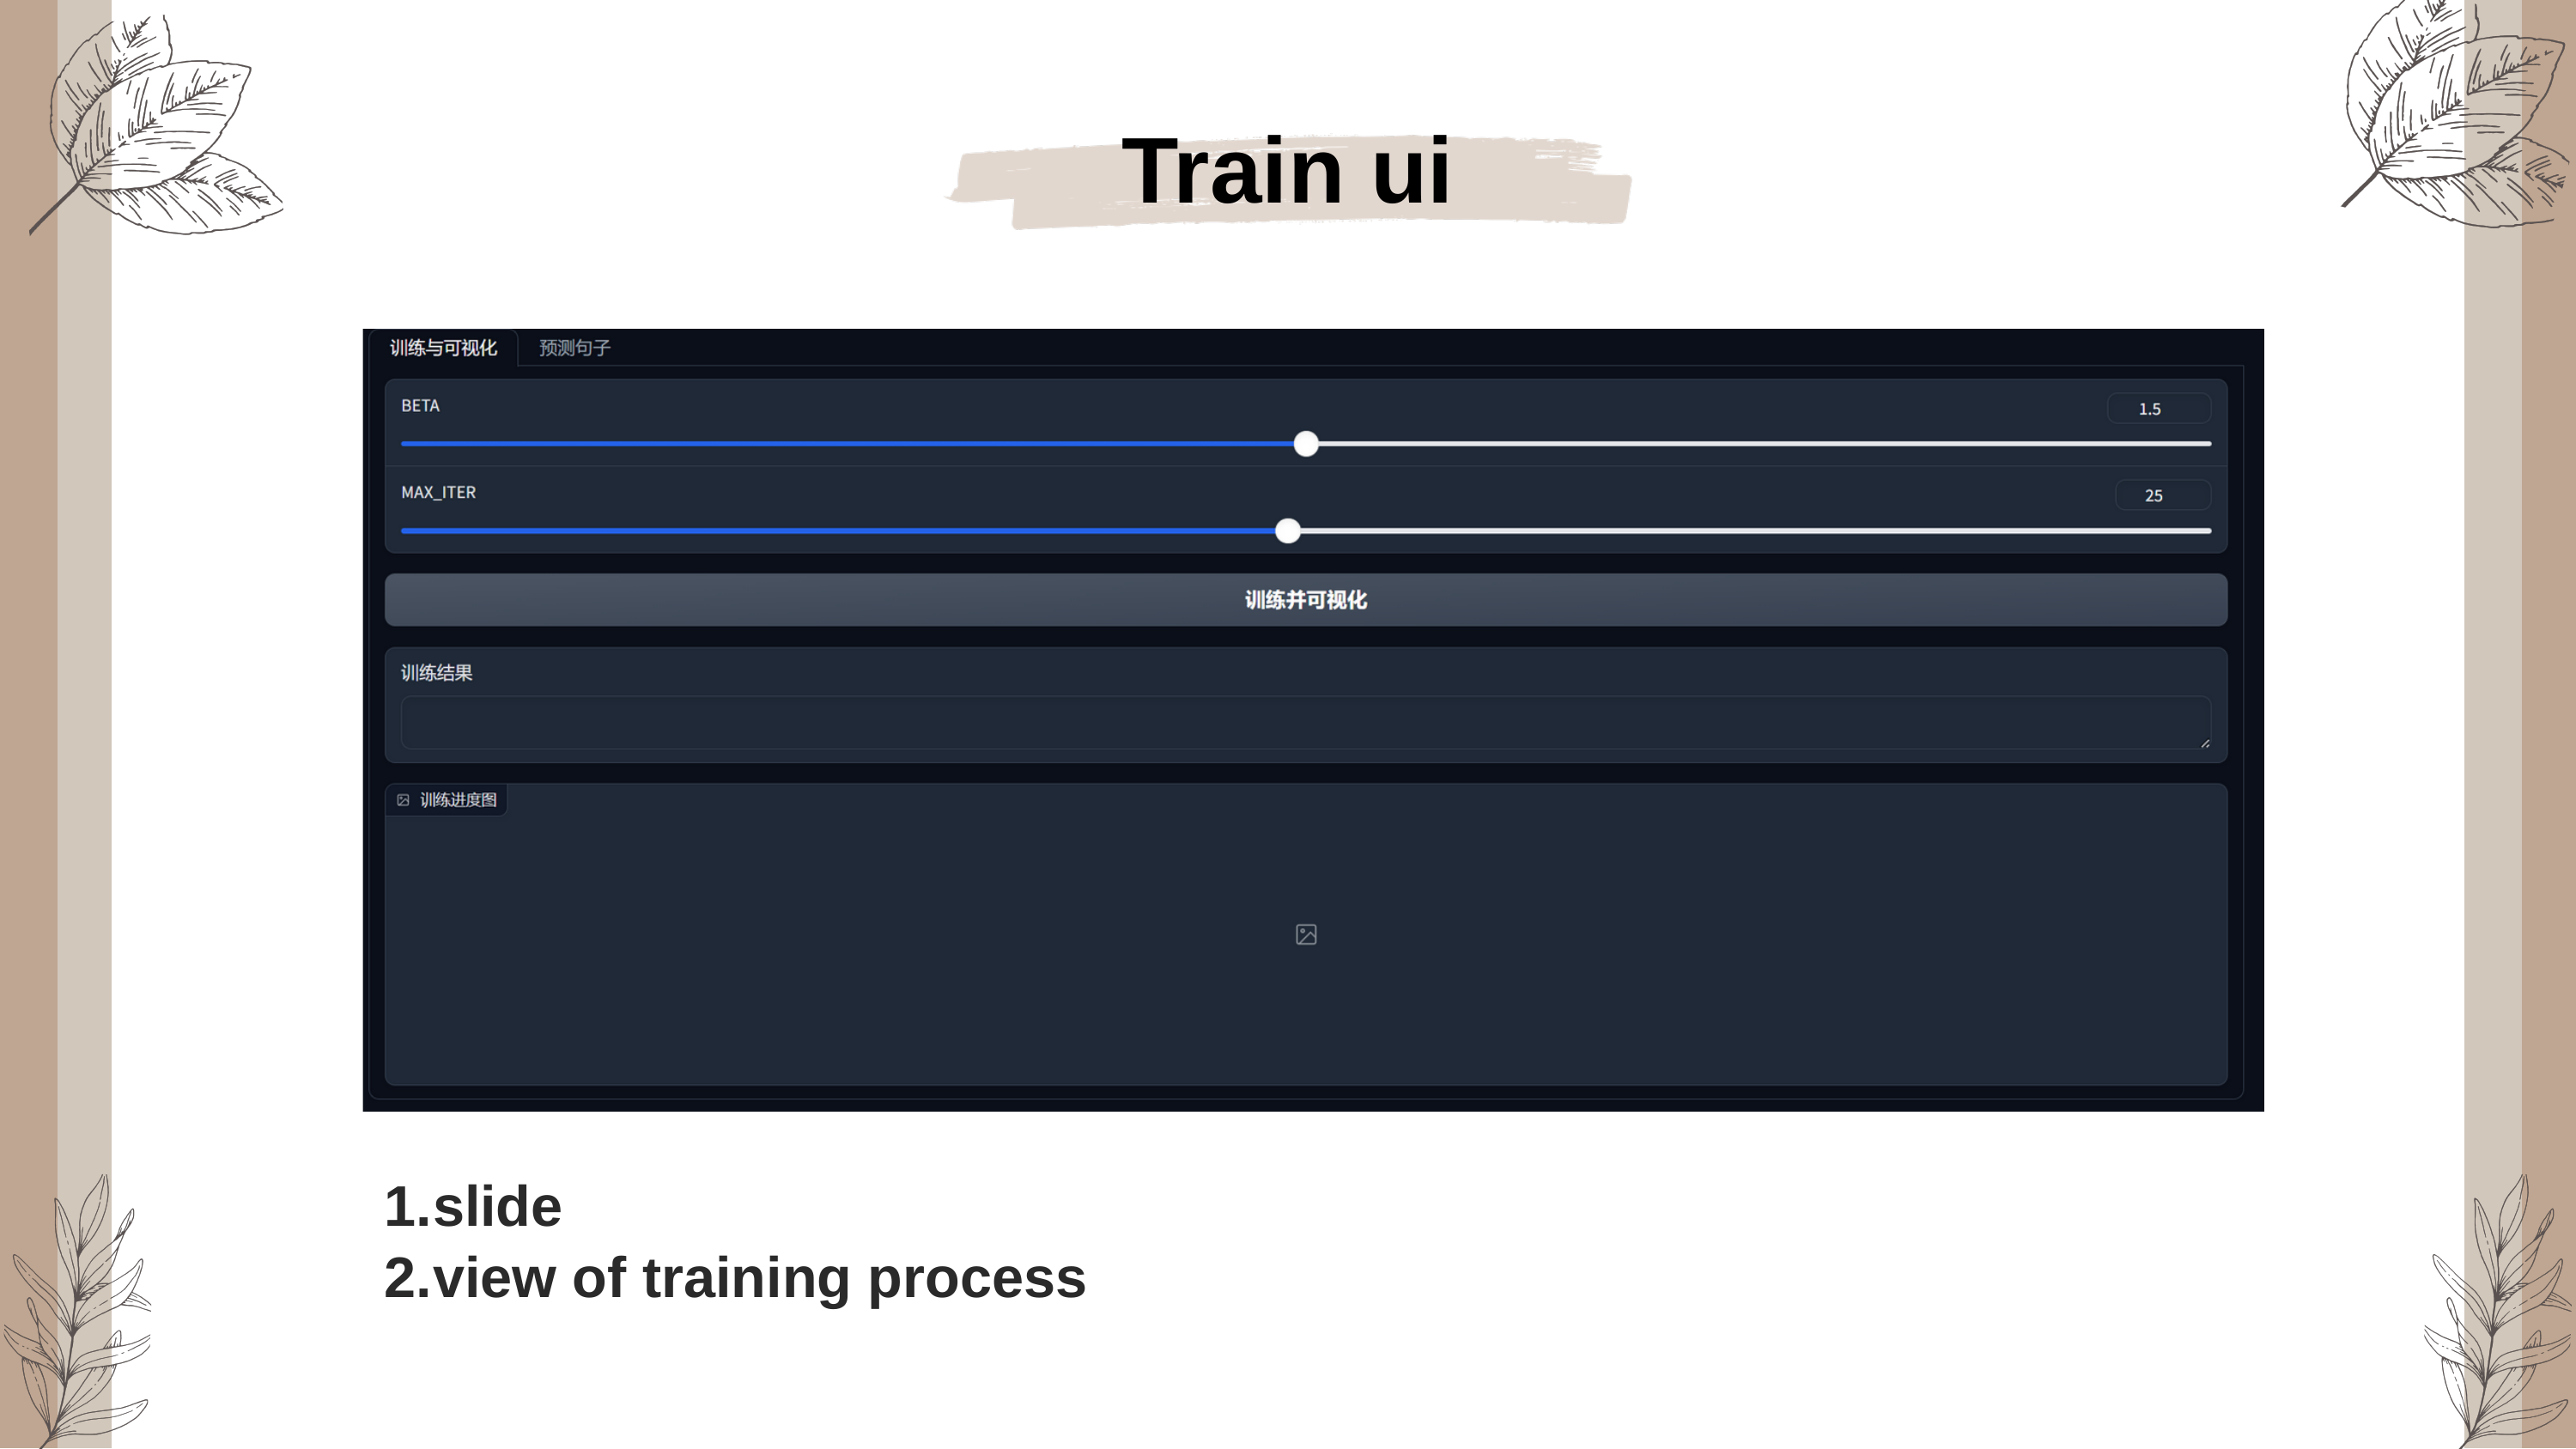

Train ui

slide
view of training process